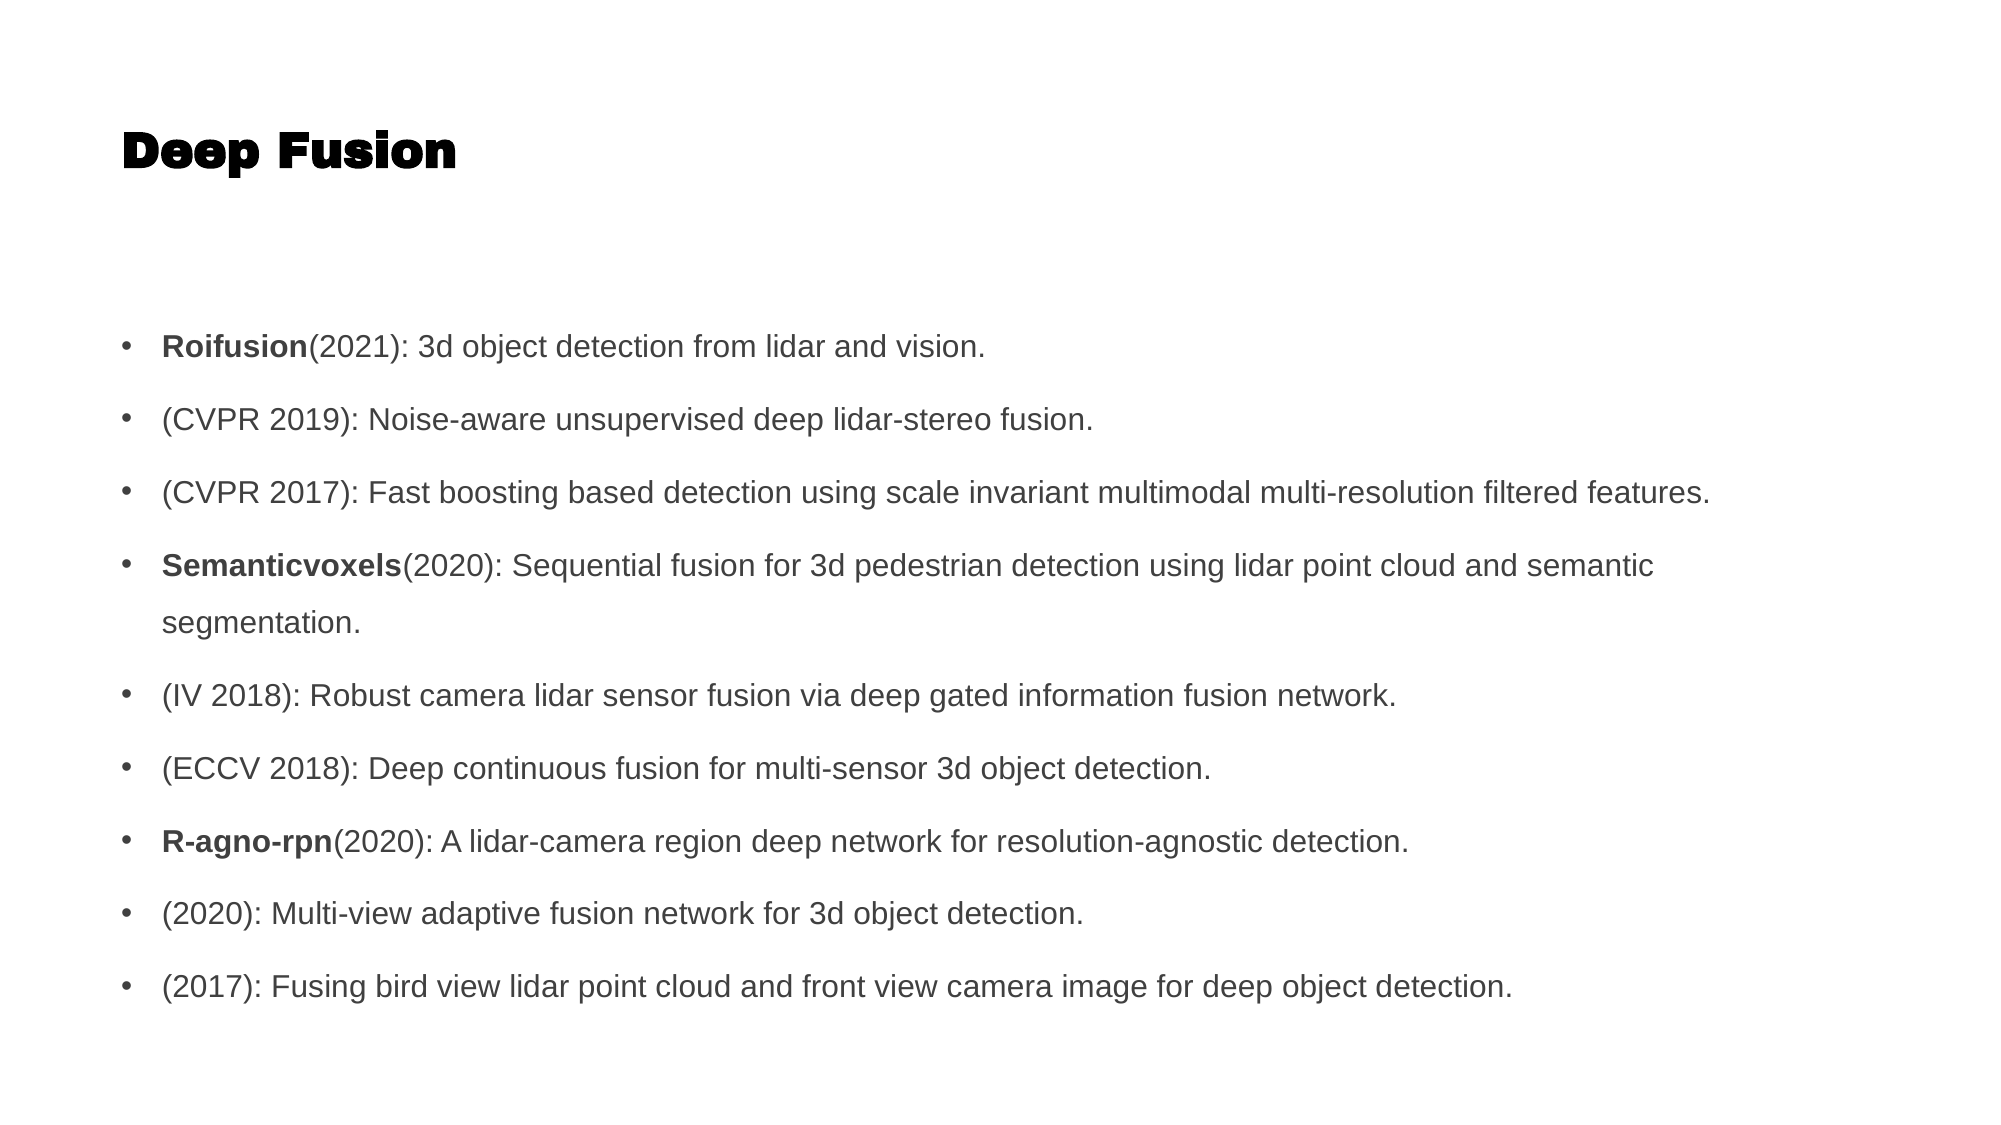

# Deep Fusion
Roifusion(2021): 3d object detection from lidar and vision.
(CVPR 2019): Noise-aware unsupervised deep lidar-stereo fusion.
(CVPR 2017): Fast boosting based detection using scale invariant multimodal multi-resolution filtered features.
Semanticvoxels(2020): Sequential fusion for 3d pedestrian detection using lidar point cloud and semantic segmentation.
(IV 2018): Robust camera lidar sensor fusion via deep gated information fusion network.
(ECCV 2018): Deep continuous fusion for multi-sensor 3d object detection.
R-agno-rpn(2020): A lidar-camera region deep network for resolution-agnostic detection.
(2020): Multi-view adaptive fusion network for 3d object detection.
(2017): Fusing bird view lidar point cloud and front view camera image for deep object detection.